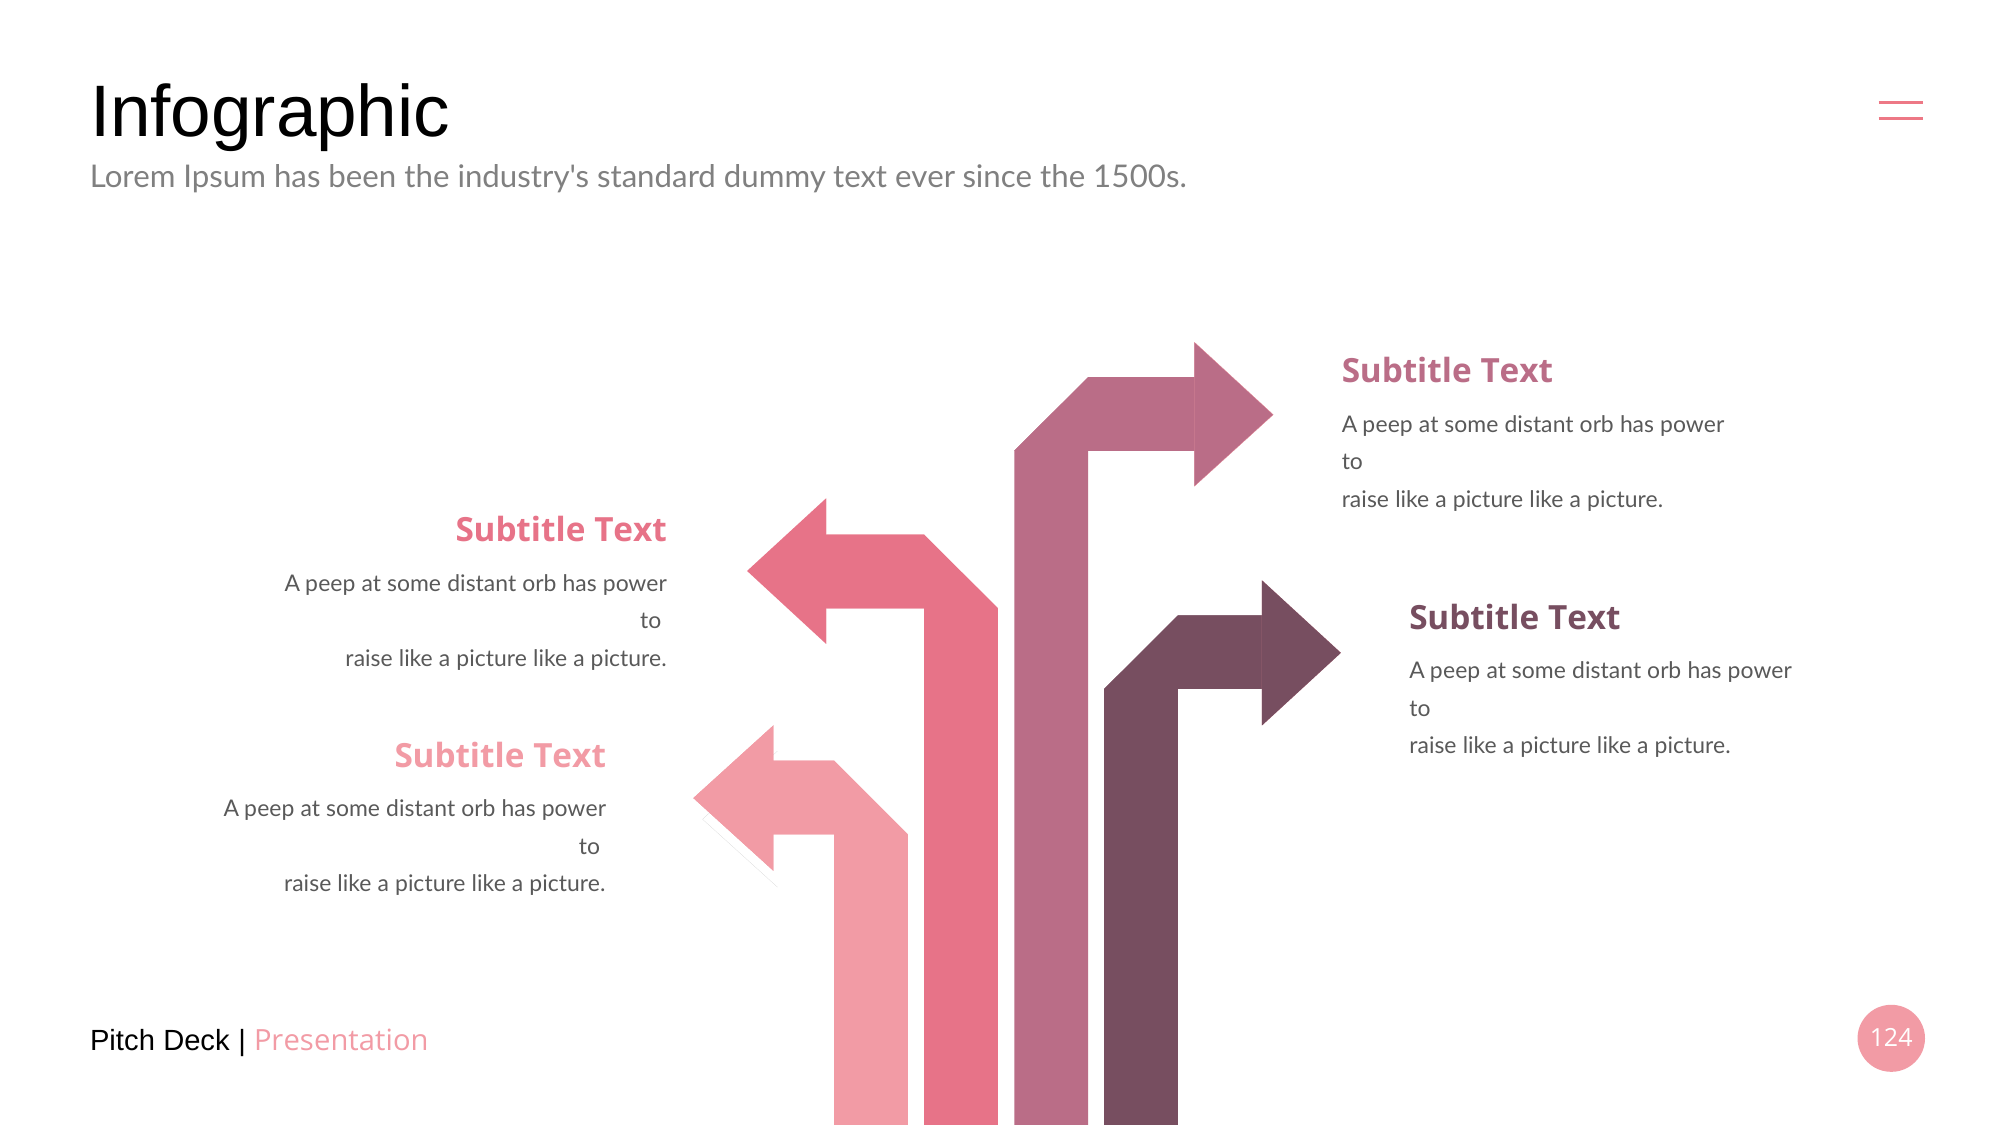

# Infographic
Lorem Ipsum has been the industry's standard dummy text ever since the 1500s.

Subtitle Text

A peep at some distant orb has power to
raise like a picture like a picture.

Subtitle Text

A peep at some distant orb has power to
raise like a picture like a picture.

Subtitle Text

A peep at some distant orb has power to
raise like a picture like a picture.

Subtitle Text

A peep at some distant orb has power to
raise like a picture like a picture.
Pitch Deck | Presentation
124